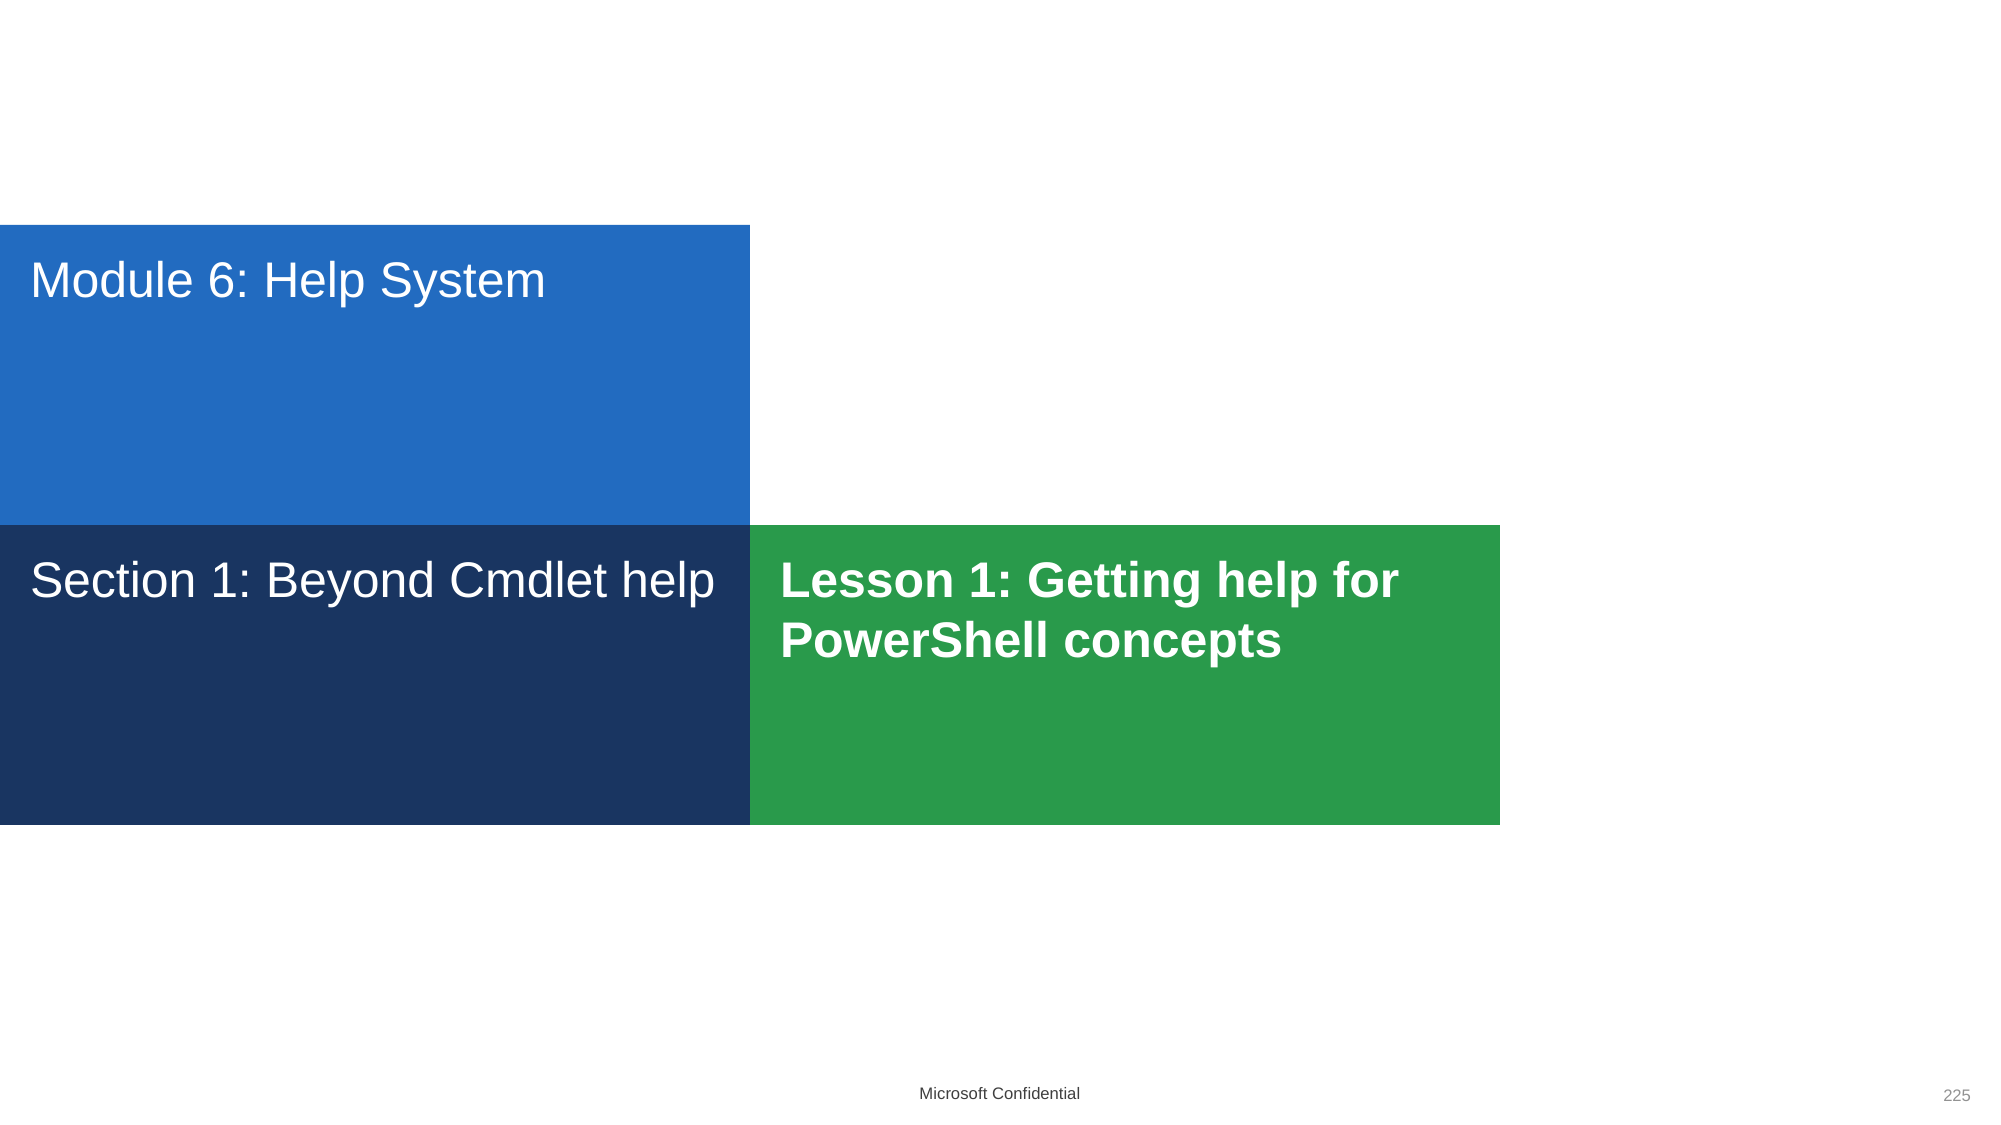

# Module 6: Help System
Section 1: Beyond Cmdlet help
Lesson 1: Getting help for PowerShell concepts
225